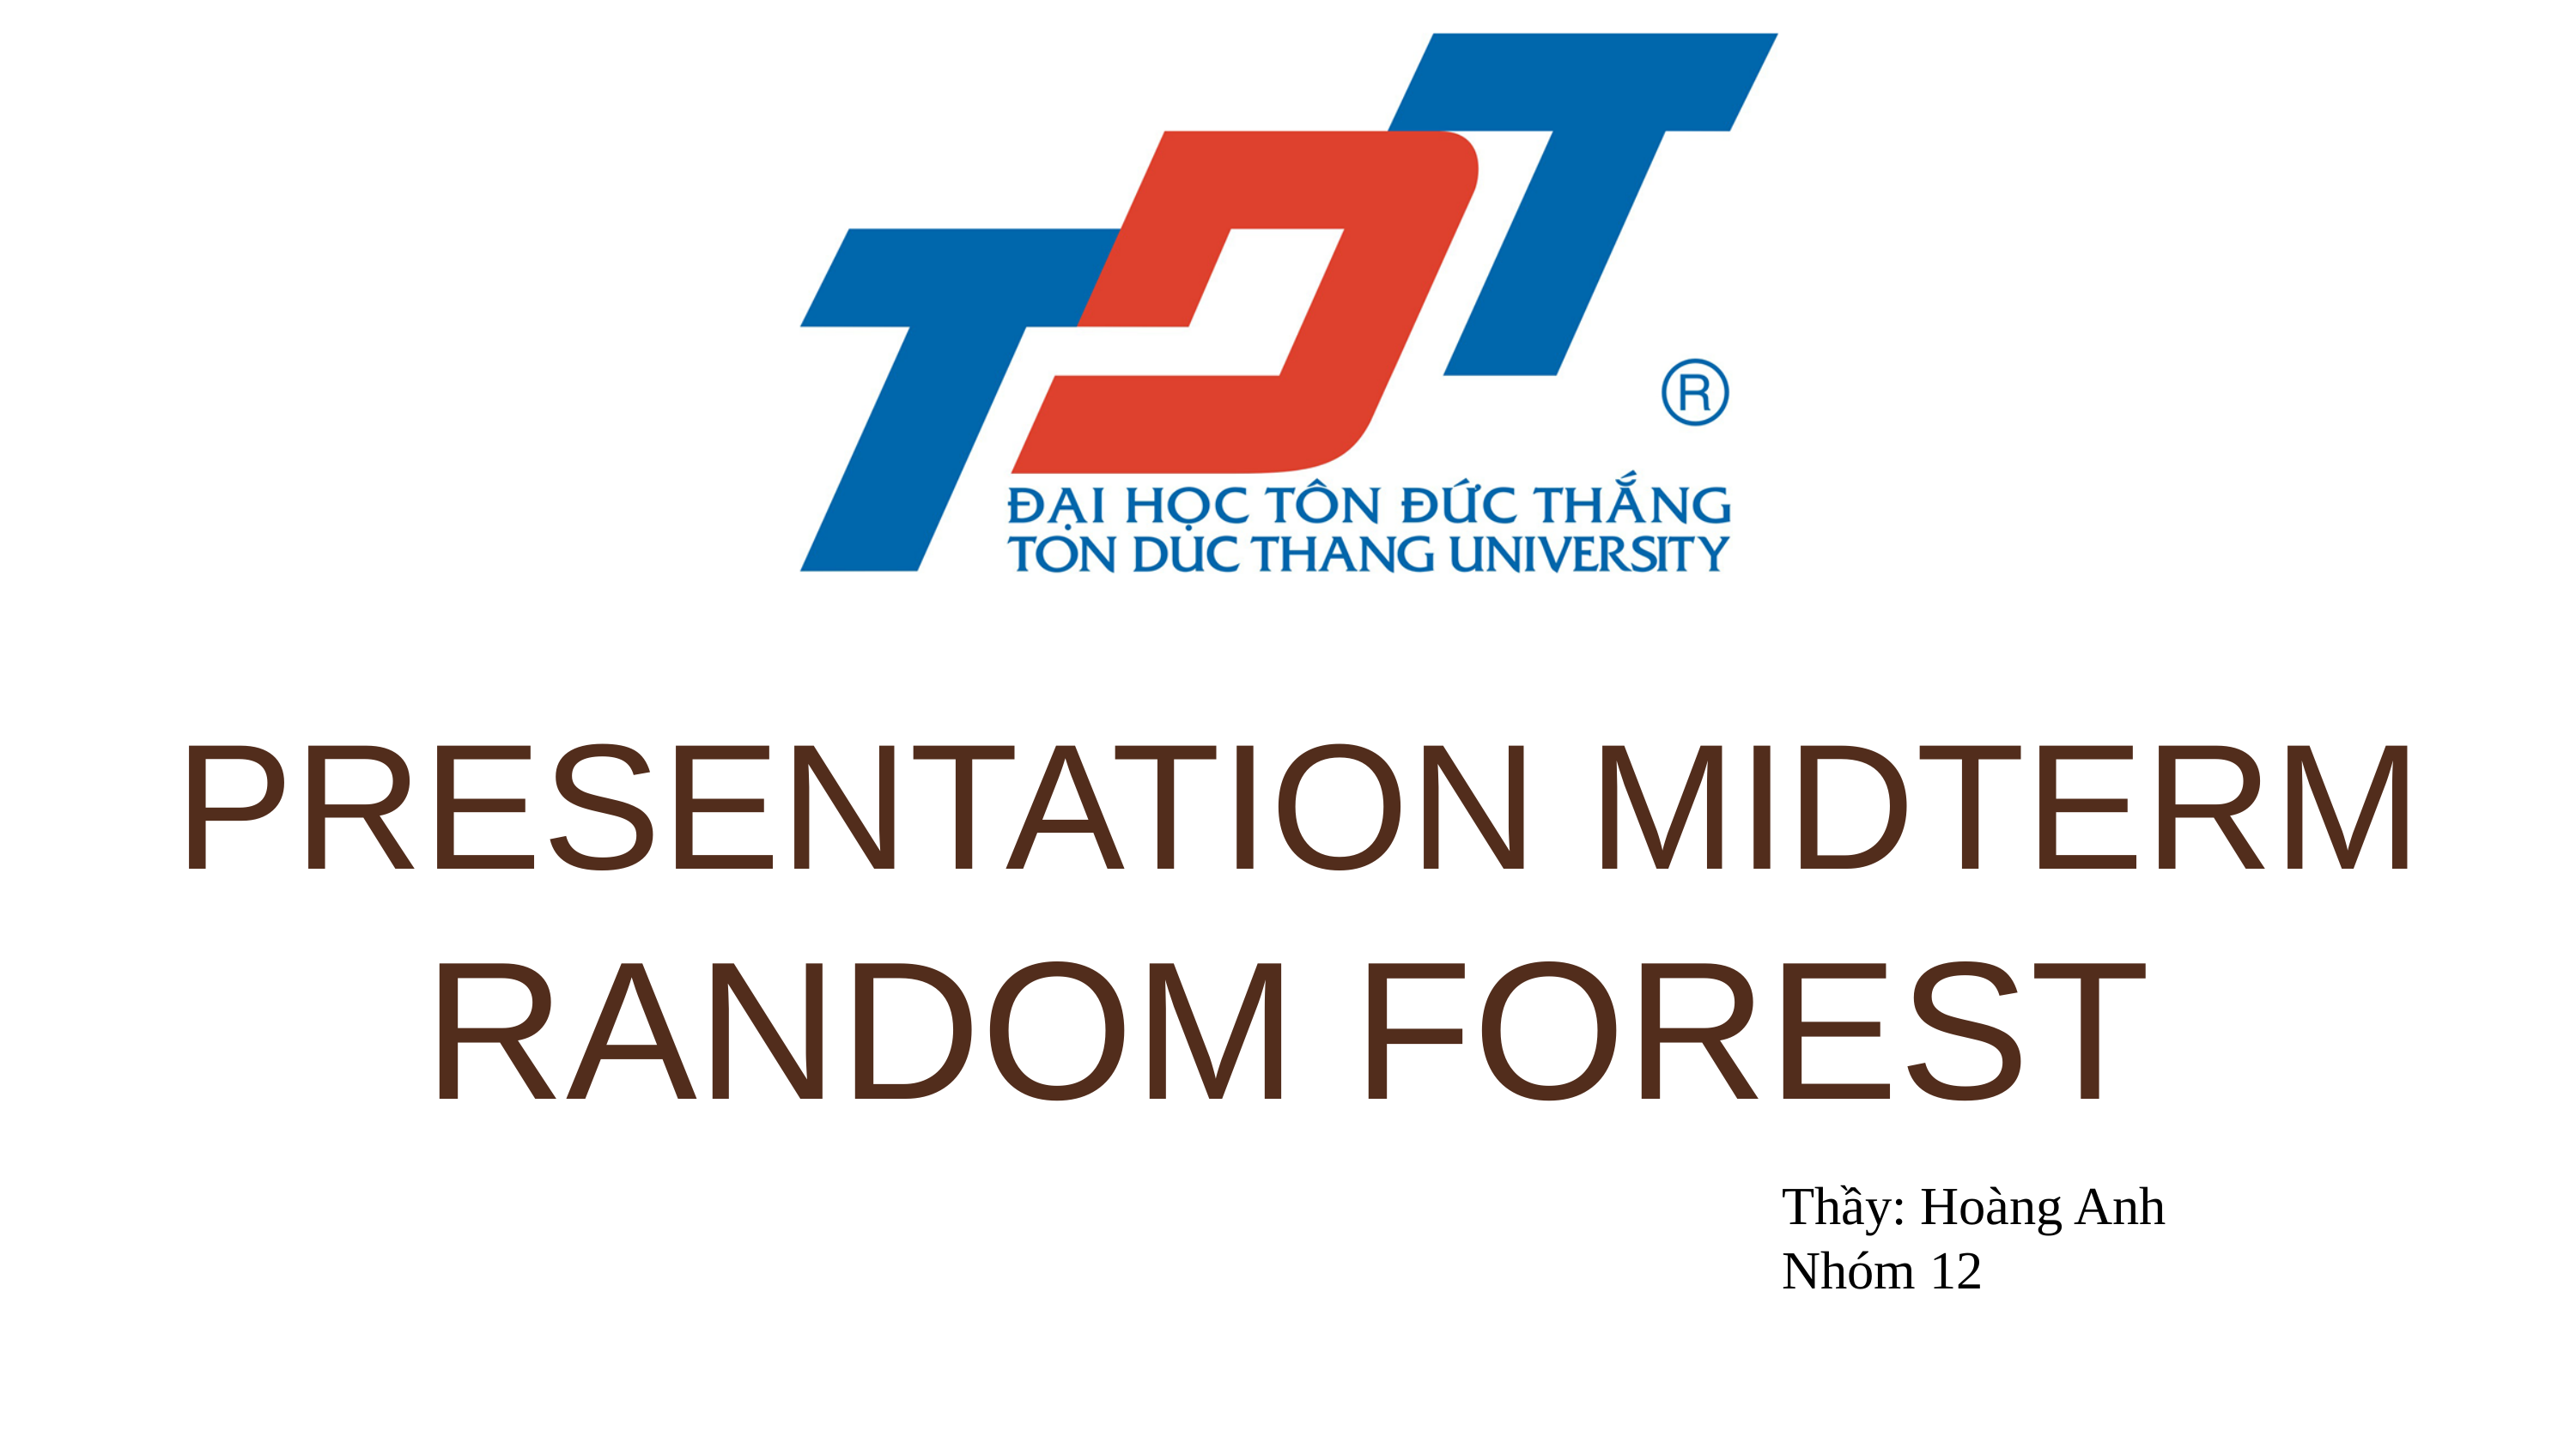

PRESENTATION MIDTERM
RANDOM FOREST
Thầy: Hoàng Anh
Nhóm 12